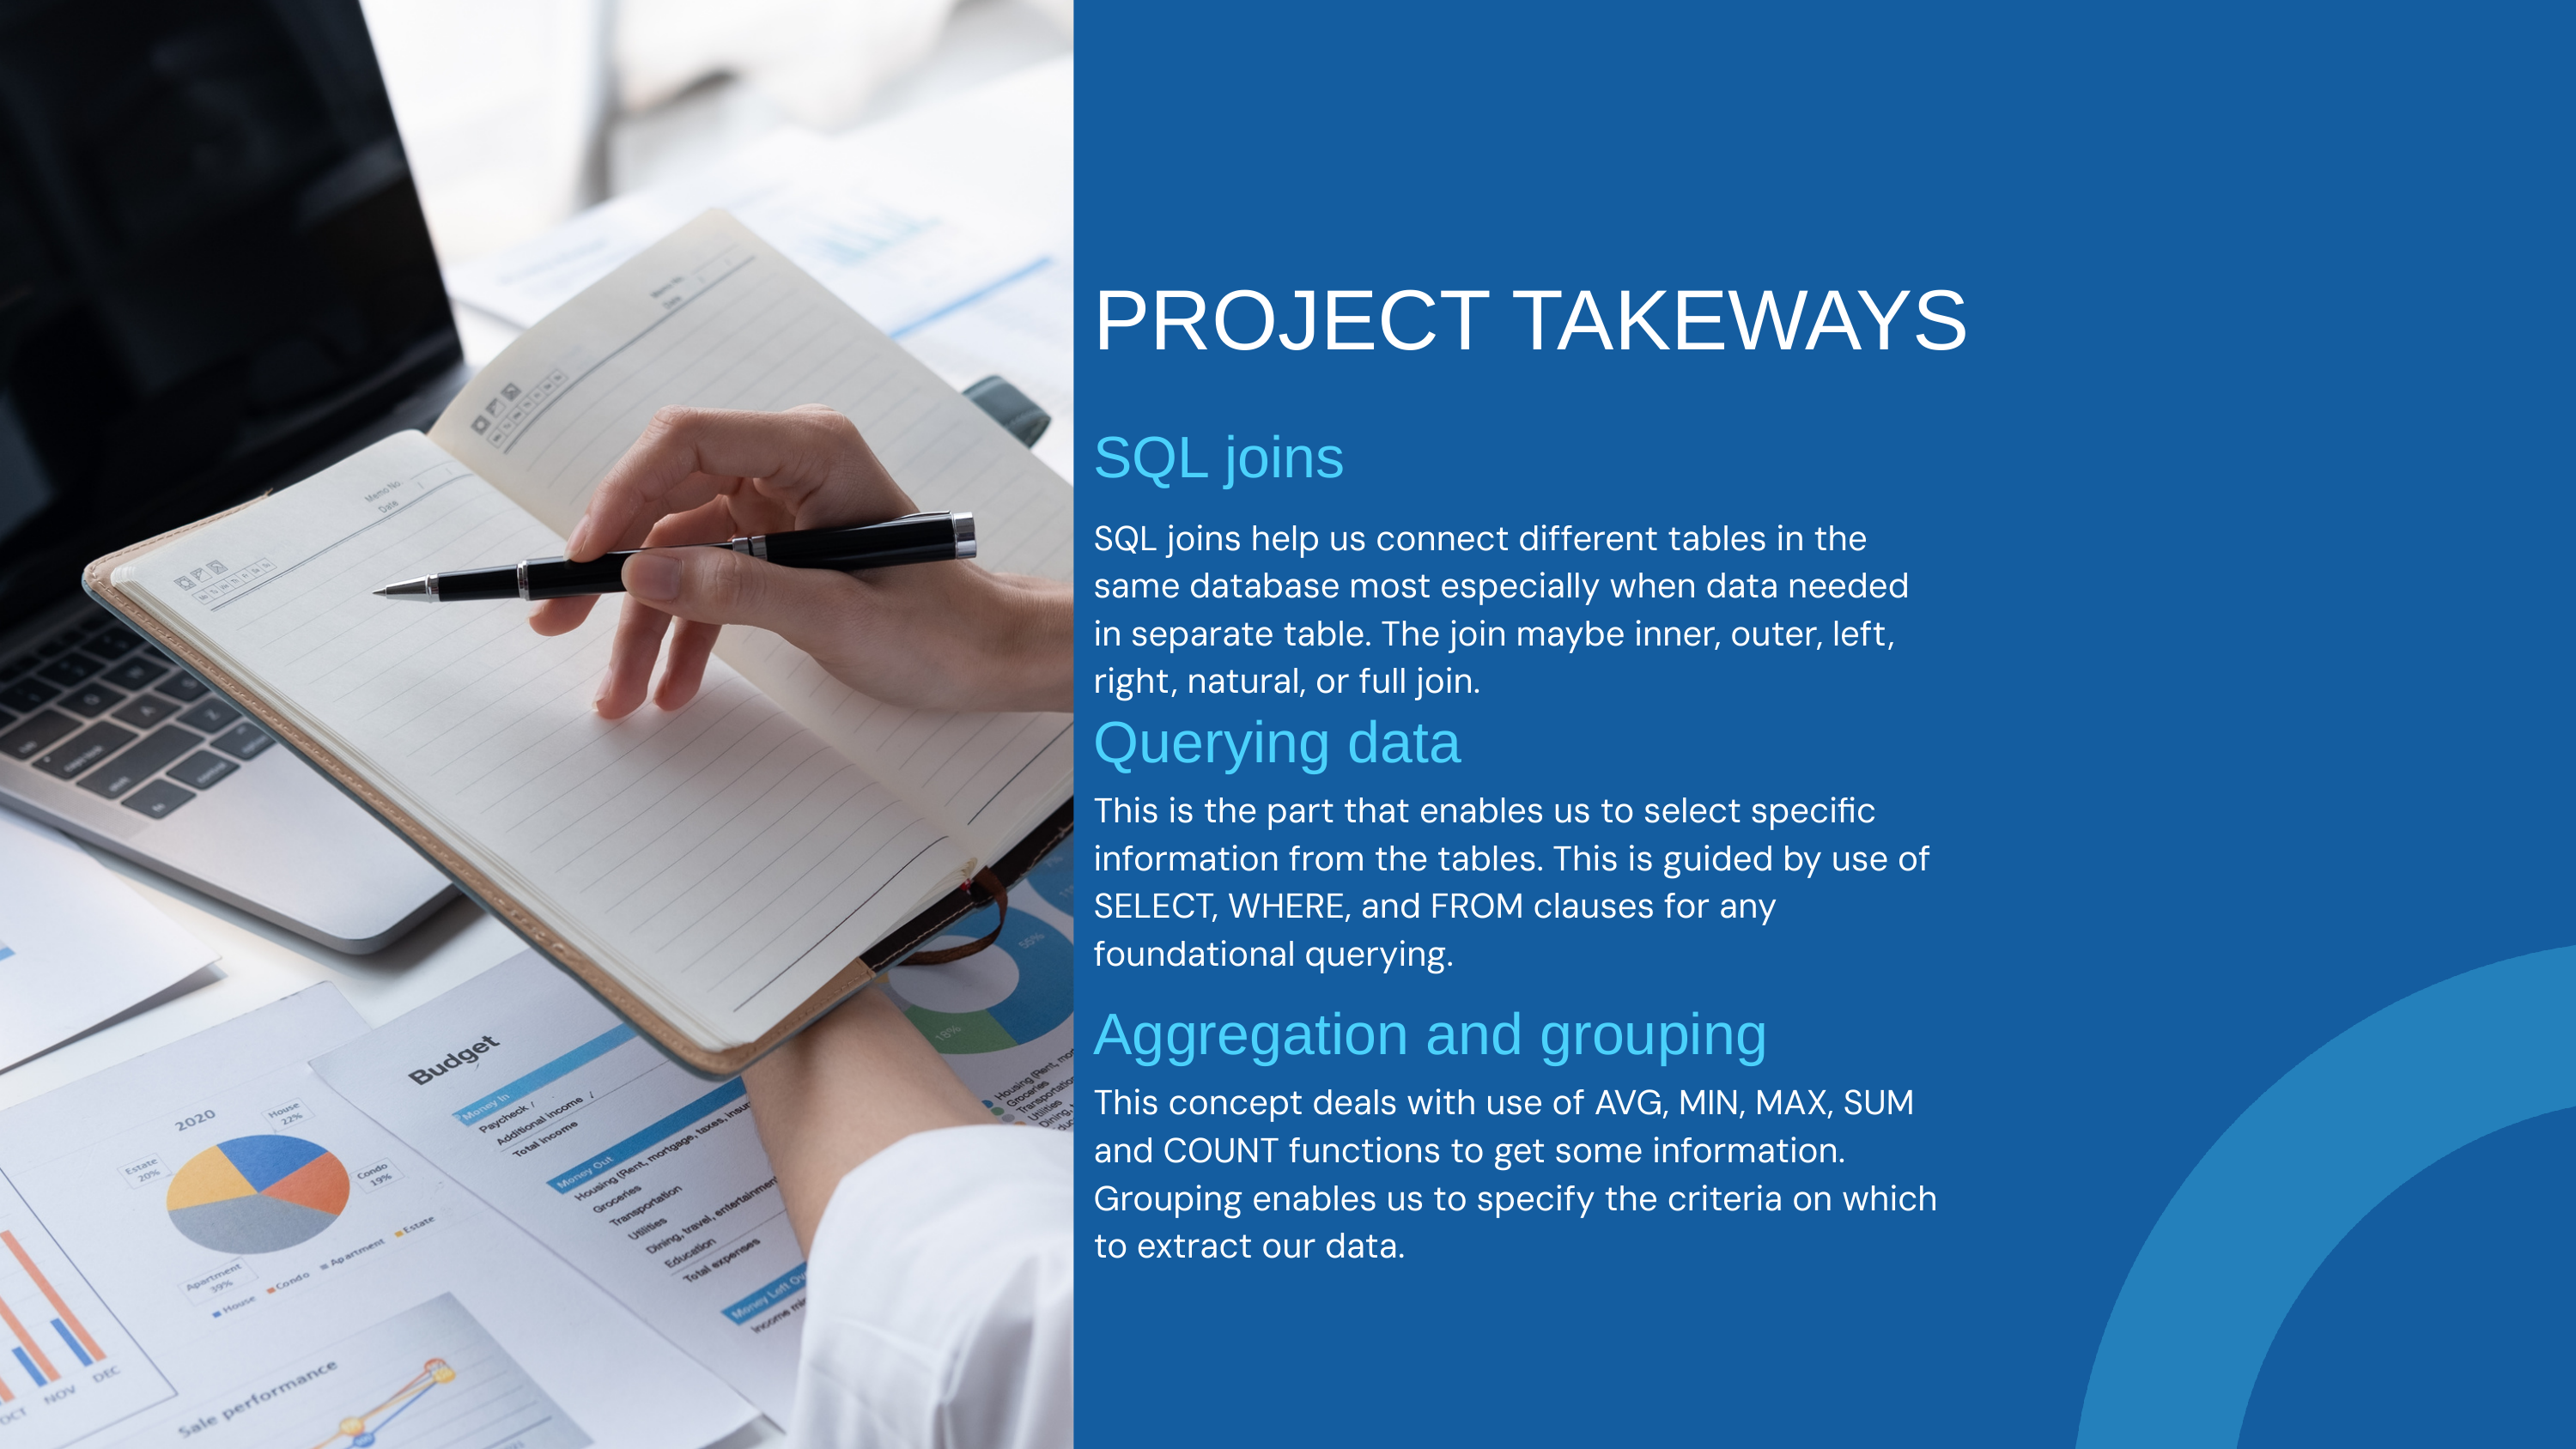

PROJECT TAKEWAYS
SQL joins

SQL joins help us connect different tables in the same database most especially when data needed in separate table. The join maybe inner, outer, left, right, natural, or full join.
Querying data

This is the part that enables us to select specific information from the tables. This is guided by use of SELECT, WHERE, and FROM clauses for any foundational querying.

Aggregation and grouping

This concept deals with use of AVG, MIN, MAX, SUM and COUNT functions to get some information. Grouping enables us to specify the criteria on which to extract our data.